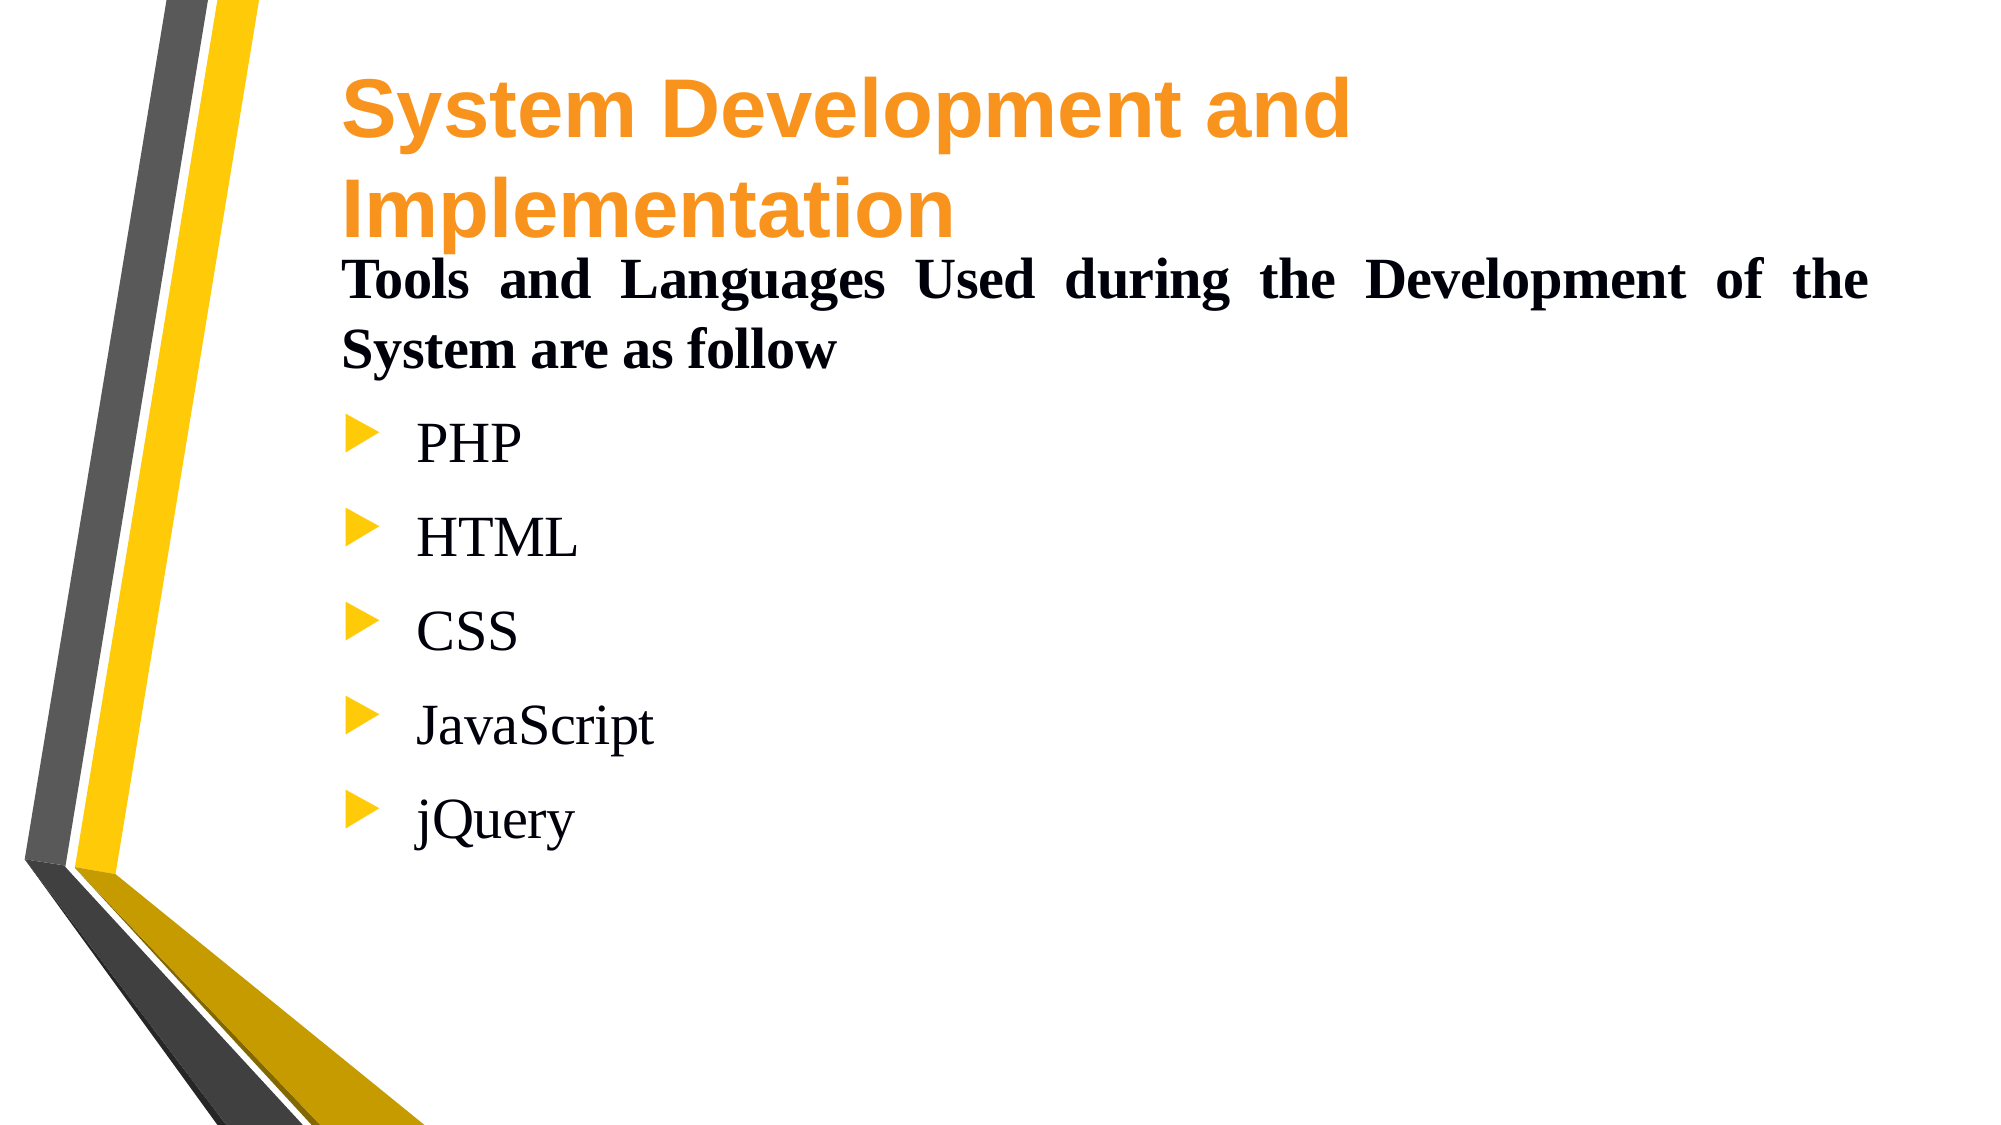

# System Development and Implementation
Tools and Languages Used during the Development of the System are as follow
  PHP
  HTML
  CSS
  JavaScript
  jQuery